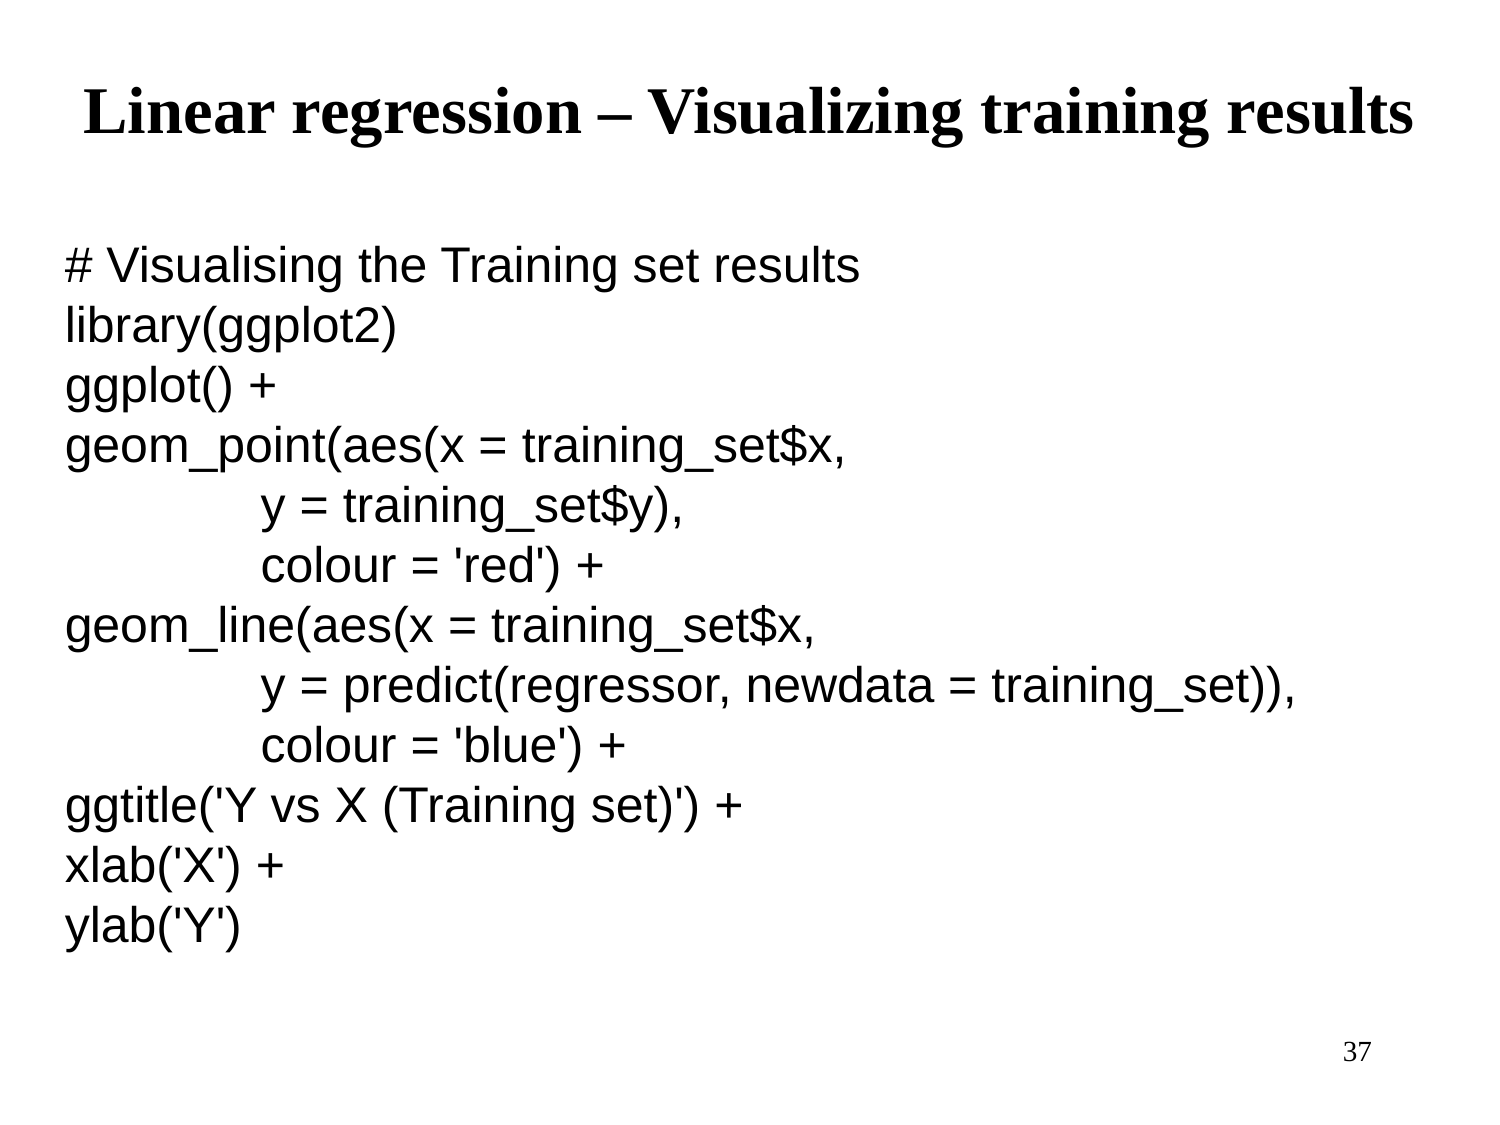

Linear regression – Visualizing training results
# Visualising the Training set results
library(ggplot2)
ggplot() +
geom_point(aes(x = training_set$x,
              y = training_set$y),
              colour = 'red') +
geom_line(aes(x = training_set$x,
              y = predict(regressor, newdata = training_set)),
              colour = 'blue') +
ggtitle('Y vs X (Training set)') +
xlab('X') +
ylab('Y')

37